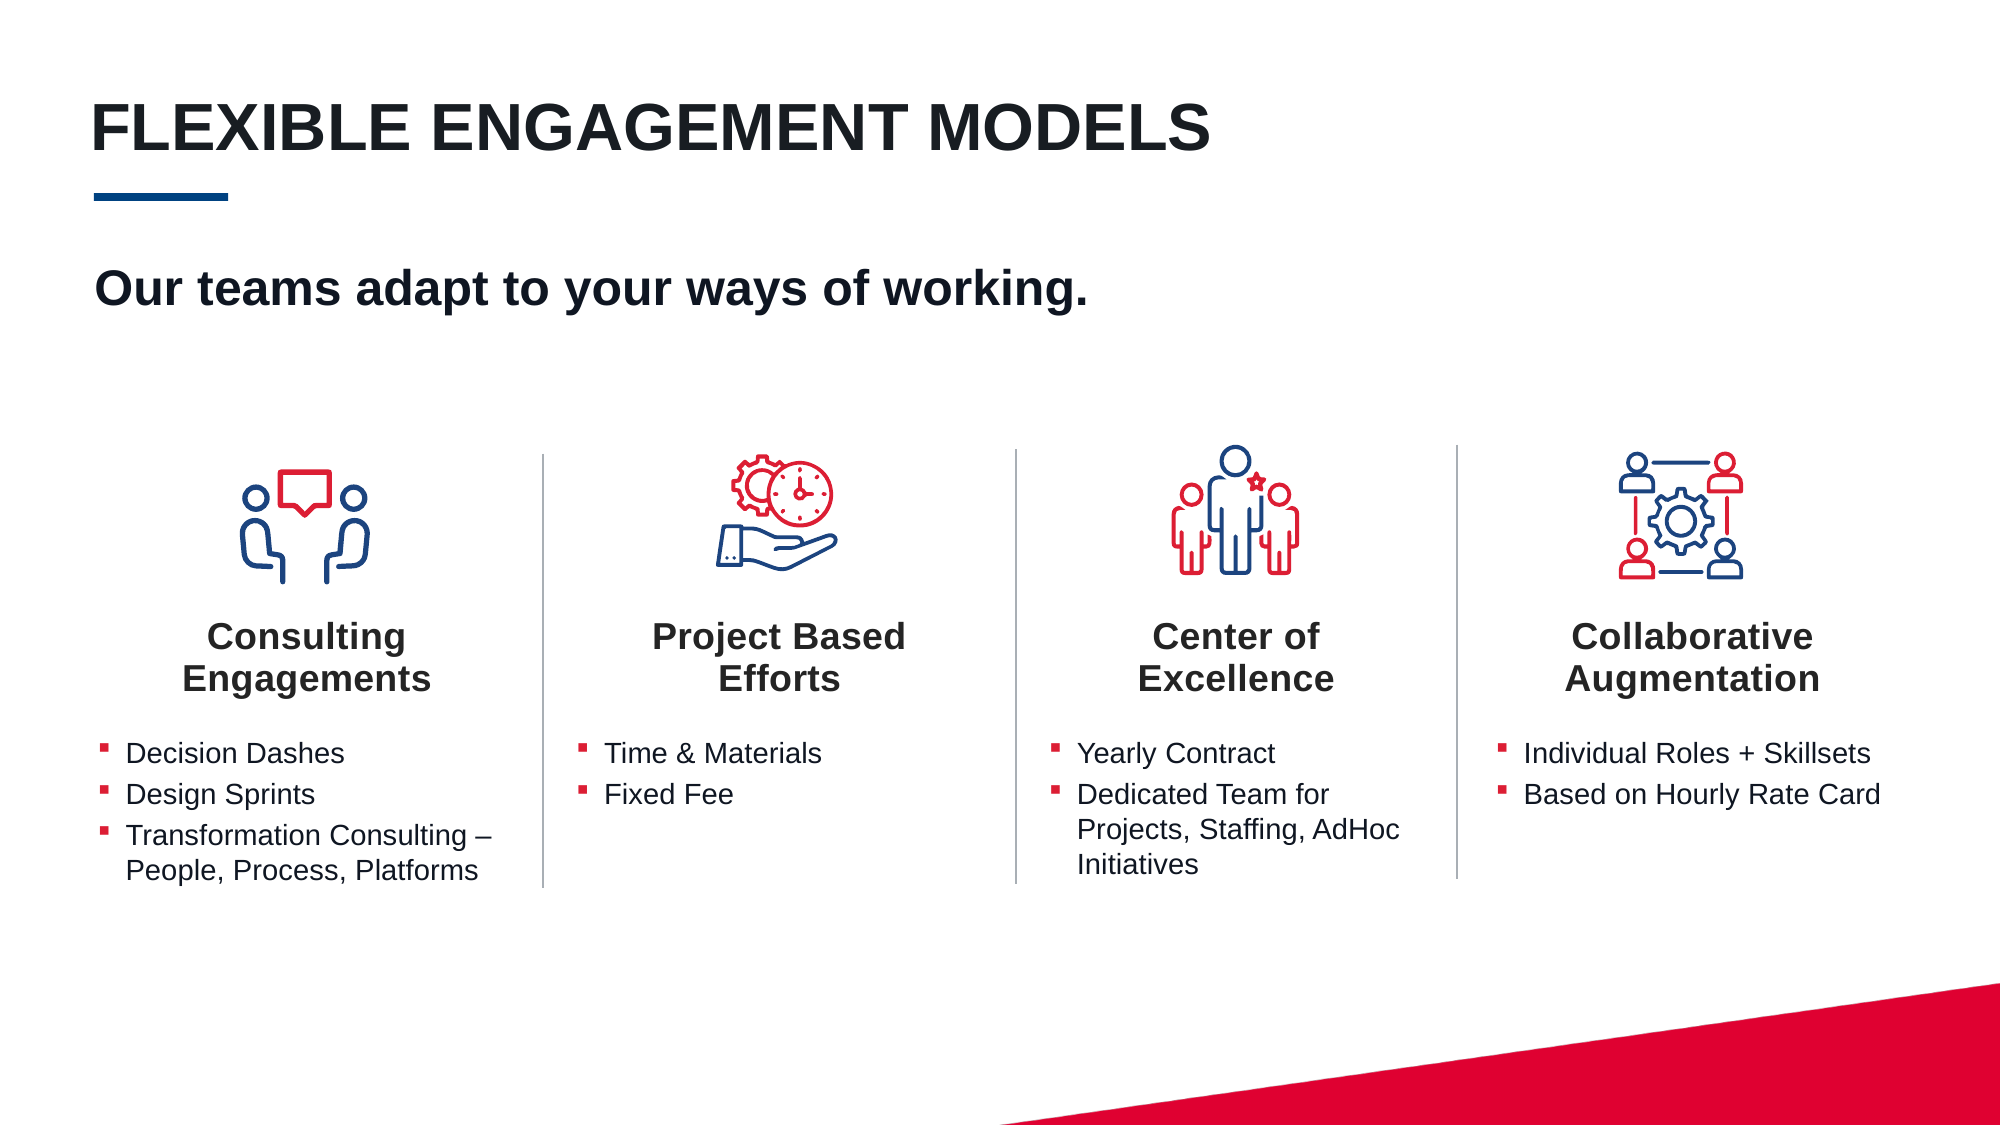

FLEXIBLE ENGAGEMENT MODELS

Our teams adapt to your ways of working.

Consulting Engagements
Project Based
Efforts
Center of Excellence
Collaborative Augmentation
Decision Dashes
Design Sprints
Transformation Consulting – People, Process, Platforms
Time & Materials
Fixed Fee
Yearly Contract
Dedicated Team for Projects, Staffing, AdHoc Initiatives
Individual Roles + Skillsets
Based on Hourly Rate Card